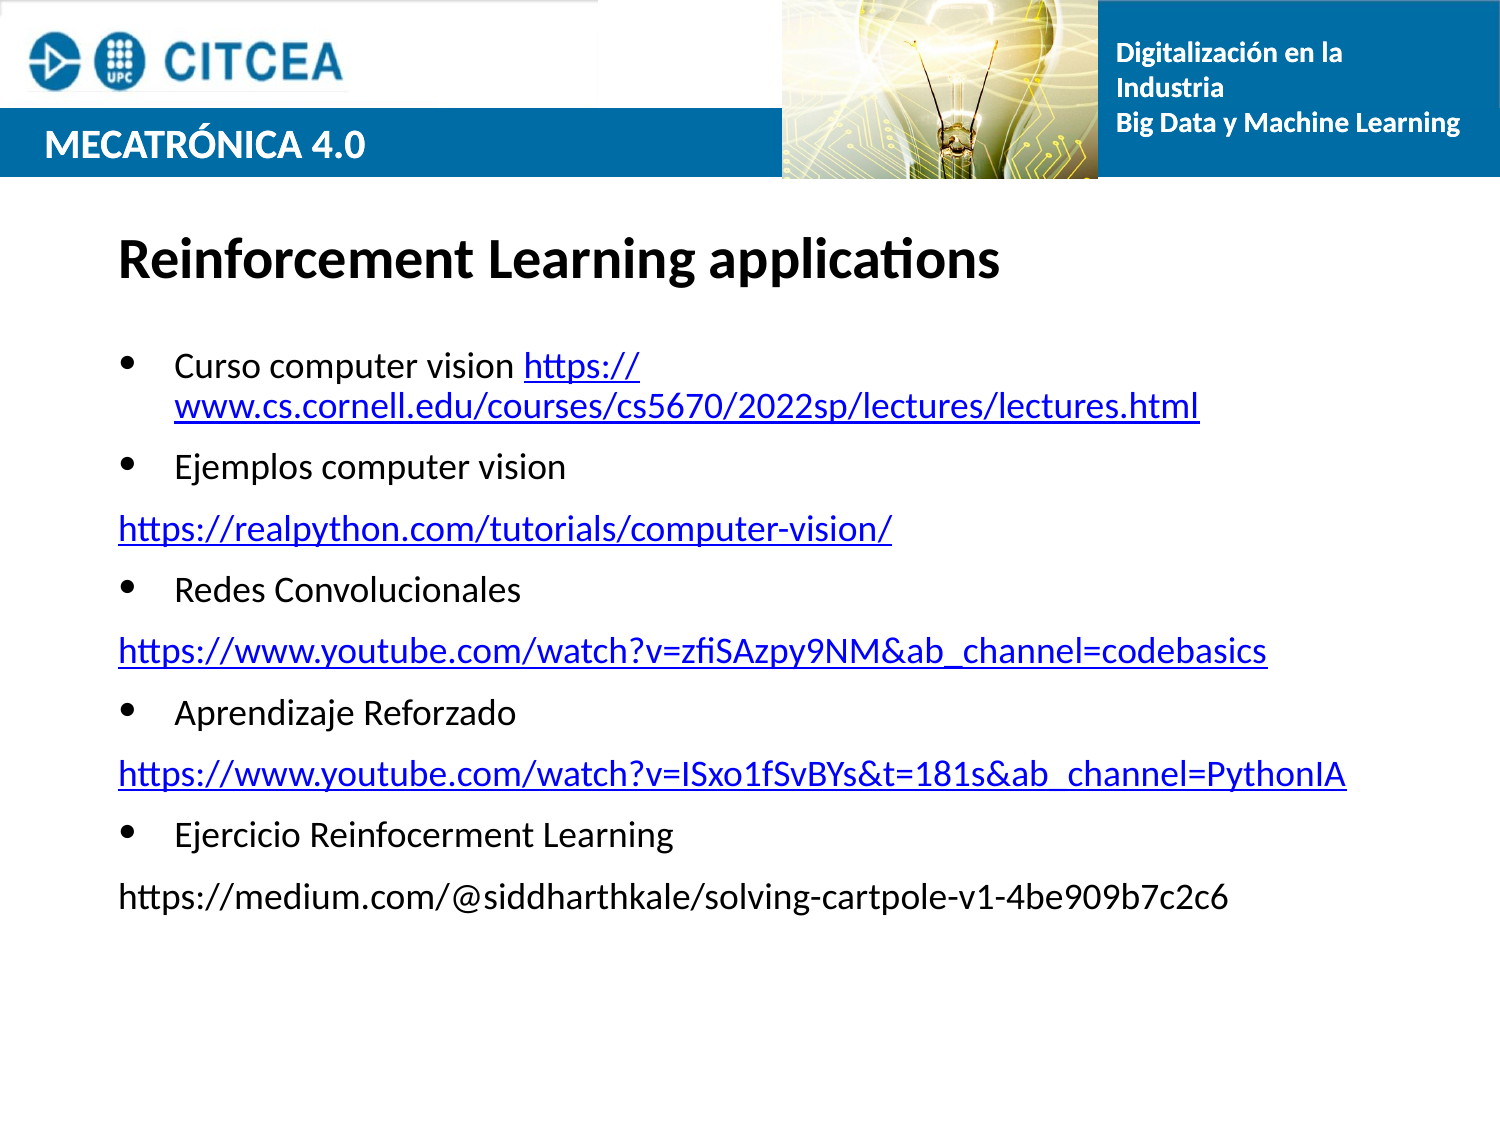

Reinforcement Learning applications

Curso computer vision https://www.cs.cornell.edu/courses/cs5670/2022sp/lectures/lectures.html
Ejemplos computer vision
https://realpython.com/tutorials/computer-vision/
Redes Convolucionales
https://www.youtube.com/watch?v=zfiSAzpy9NM&ab_channel=codebasics
Aprendizaje Reforzado
https://www.youtube.com/watch?v=ISxo1fSvBYs&t=181s&ab_channel=PythonIA
Ejercicio Reinfocerment Learning
https://medium.com/@siddharthkale/solving-cartpole-v1-4be909b7c2c6